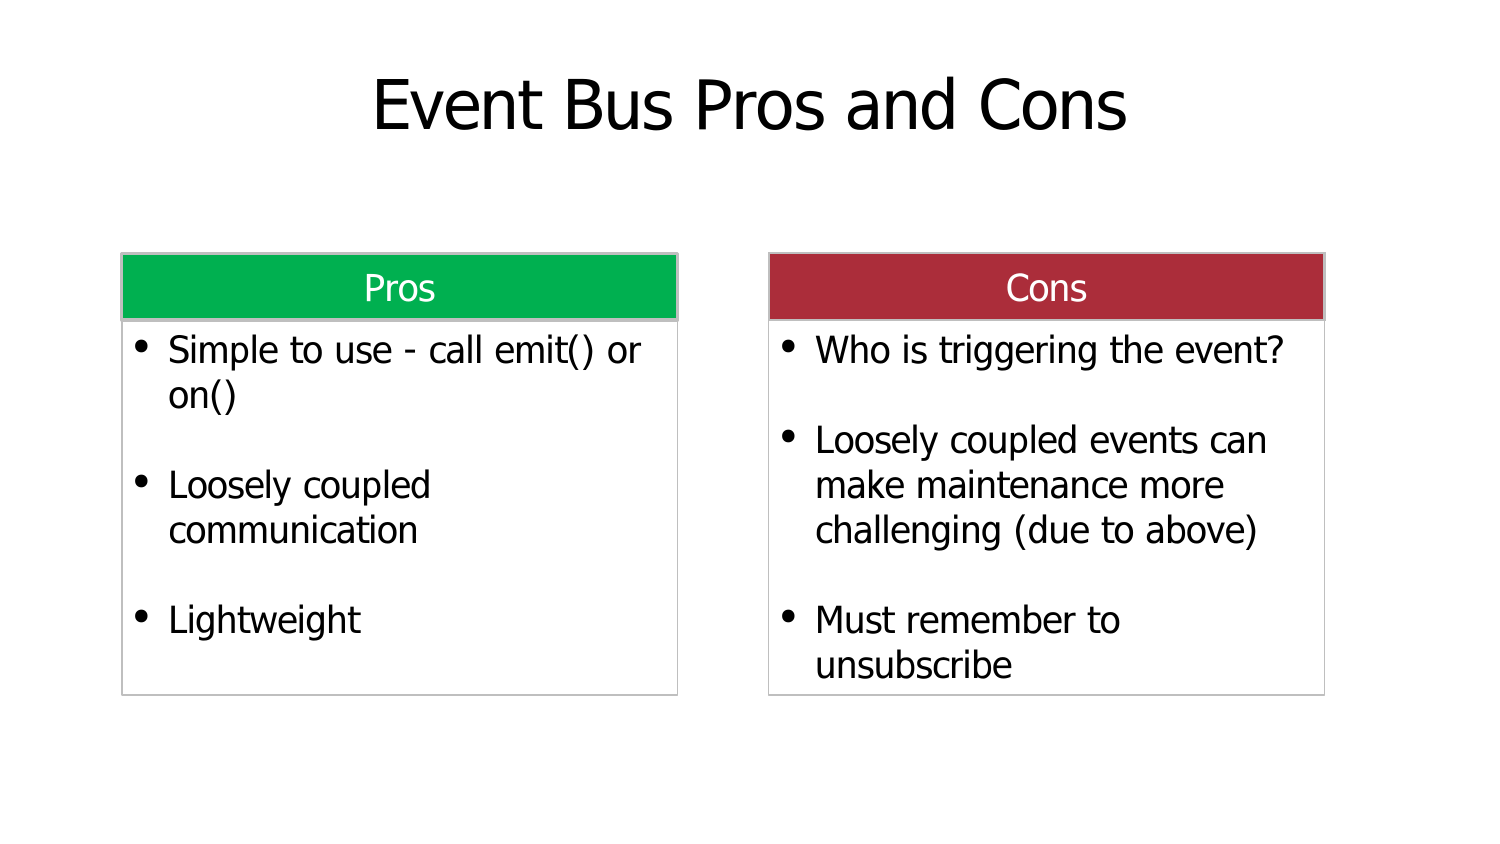

# Event Bus Pros and Cons
Pros
Cons
Simple to use - call emit() or on()
Loosely coupled communication
Lightweight
Who is triggering the event?
Loosely coupled events can make maintenance more challenging (due to above)
Must remember to unsubscribe